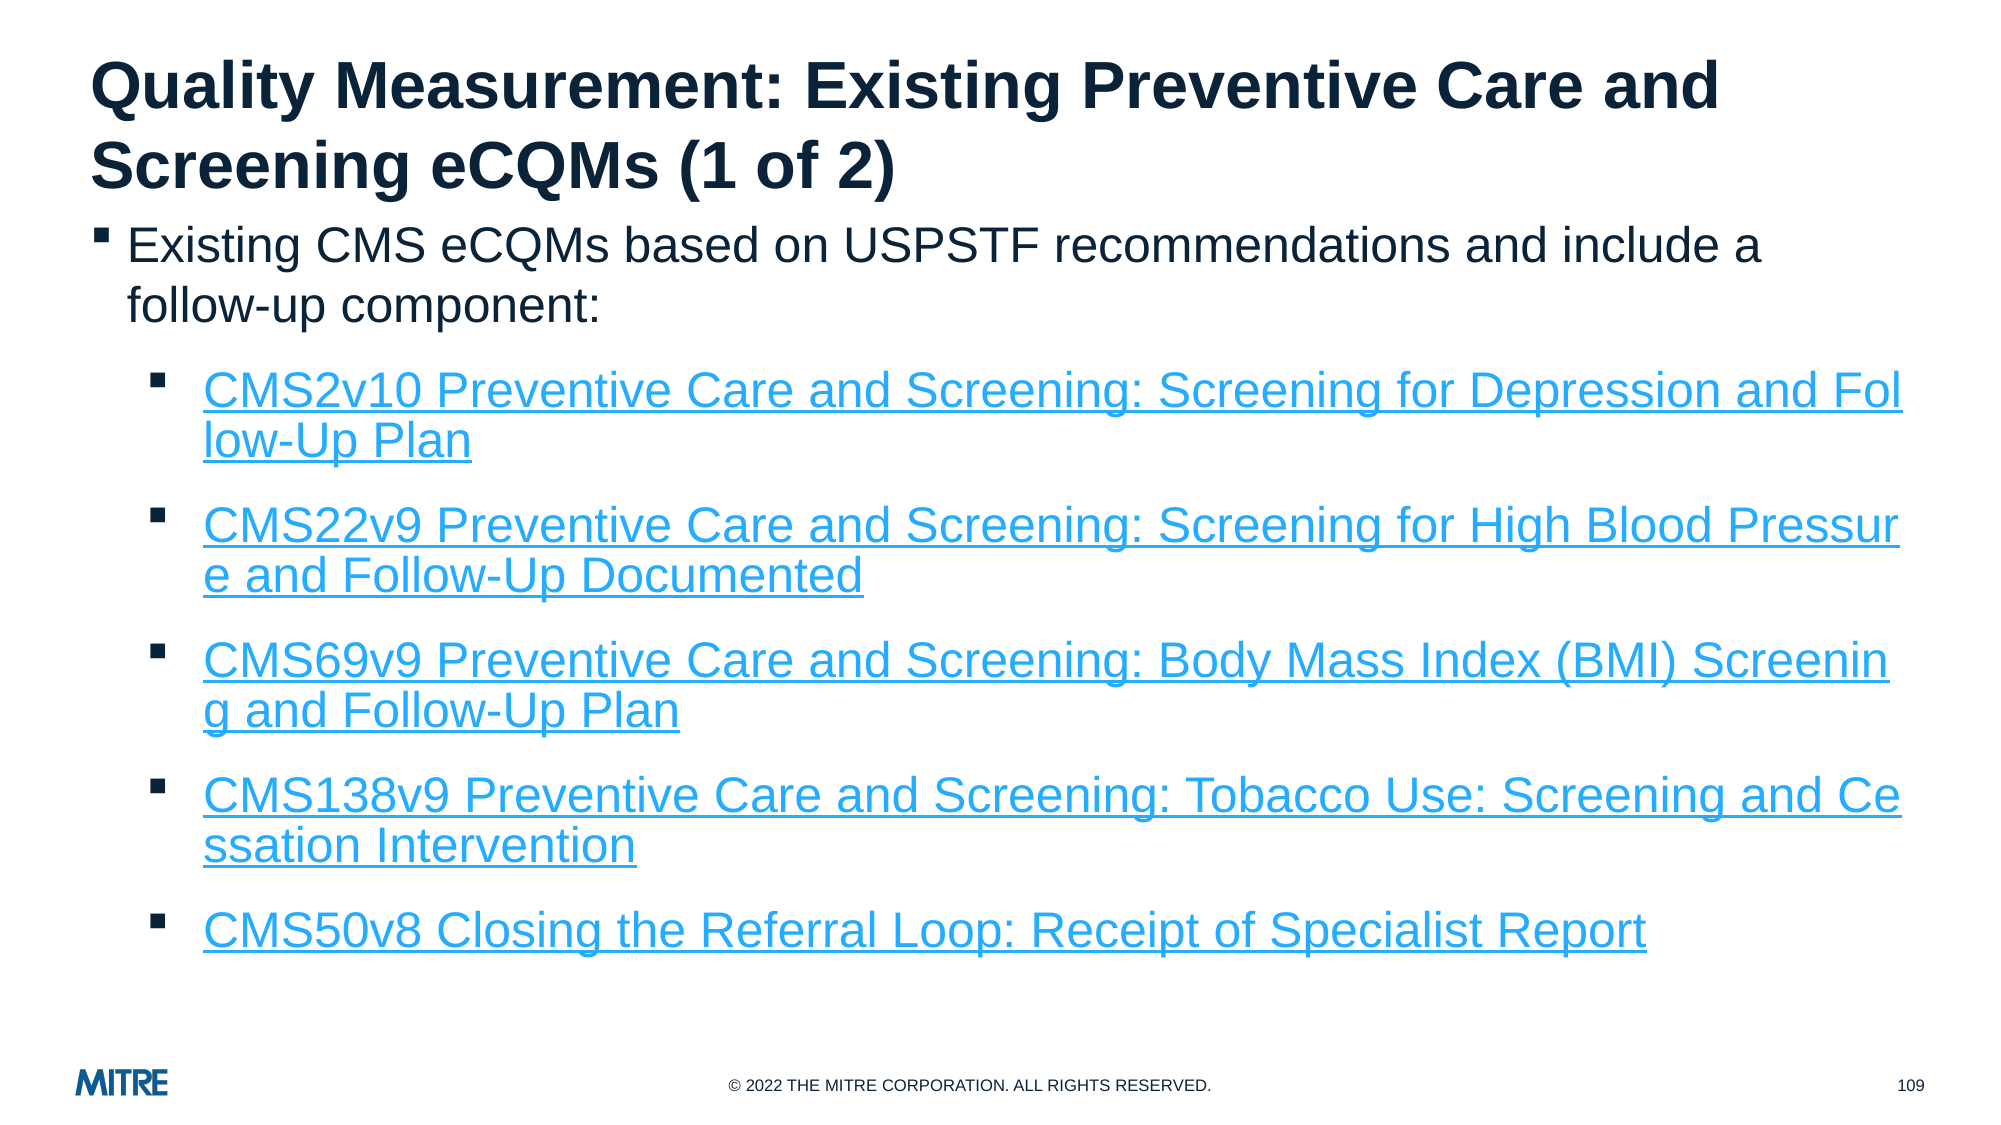

# Quality Measurement: Existing Preventive Care and Screening eCQMs (1 of 2)
Existing CMS eCQMs based on USPSTF recommendations and include a follow-up component:
CMS2v10 Preventive Care and Screening: Screening for Depression and Follow-Up Plan
CMS22v9 Preventive Care and Screening: Screening for High Blood Pressure and Follow-Up Documented
CMS69v9 Preventive Care and Screening: Body Mass Index (BMI) Screening and Follow-Up Plan
CMS138v9 Preventive Care and Screening: Tobacco Use: Screening and Cessation Intervention
CMS50v8 Closing the Referral Loop: Receipt of Specialist Report

109